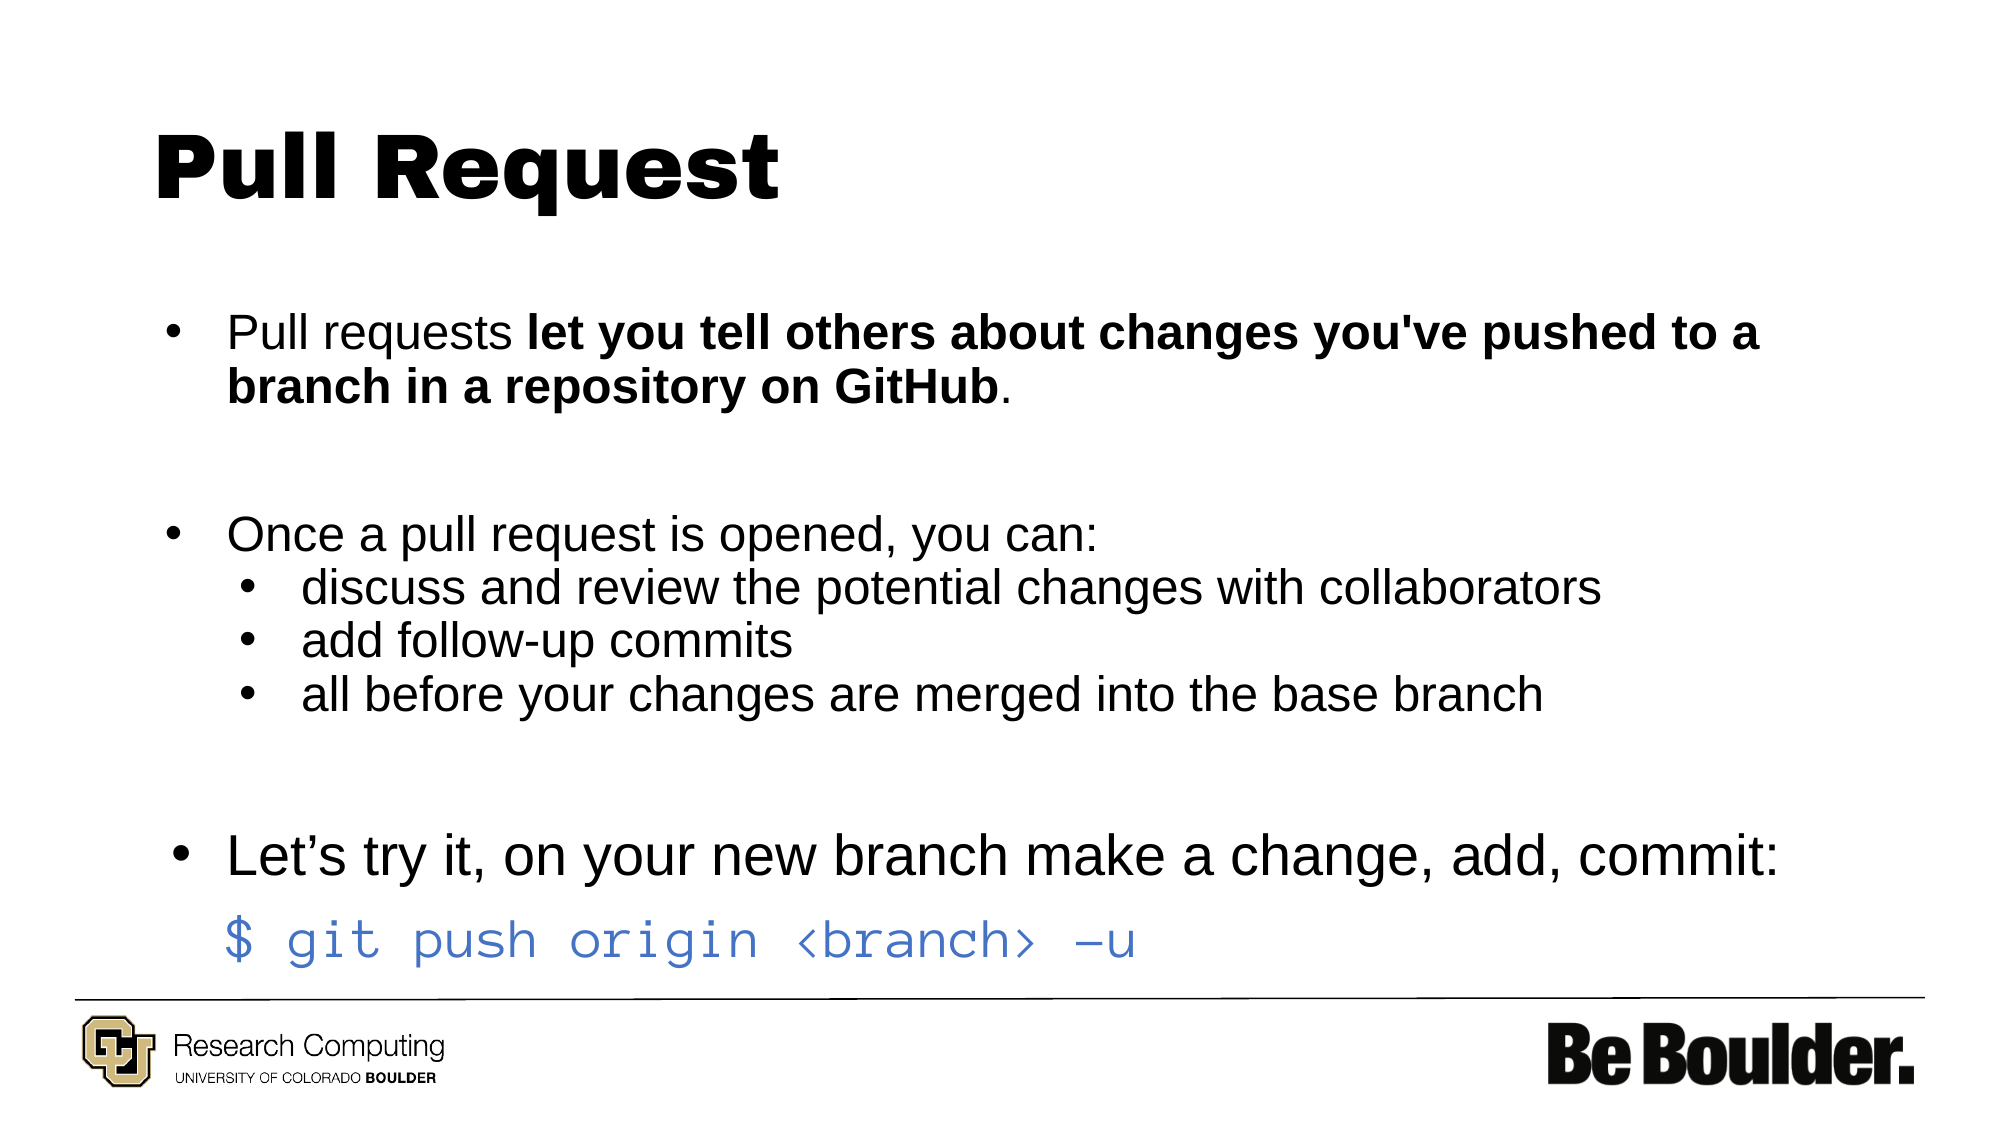

# Pull Request
Pull requests let you tell others about changes you've pushed to a branch in a repository on GitHub.

Once a pull request is opened, you can:
discuss and review the potential changes with collaborators
add follow-up commits
all before your changes are merged into the base branch

Let’s try it, on your new branch make a change, add, commit:
$ git push origin <branch> -u